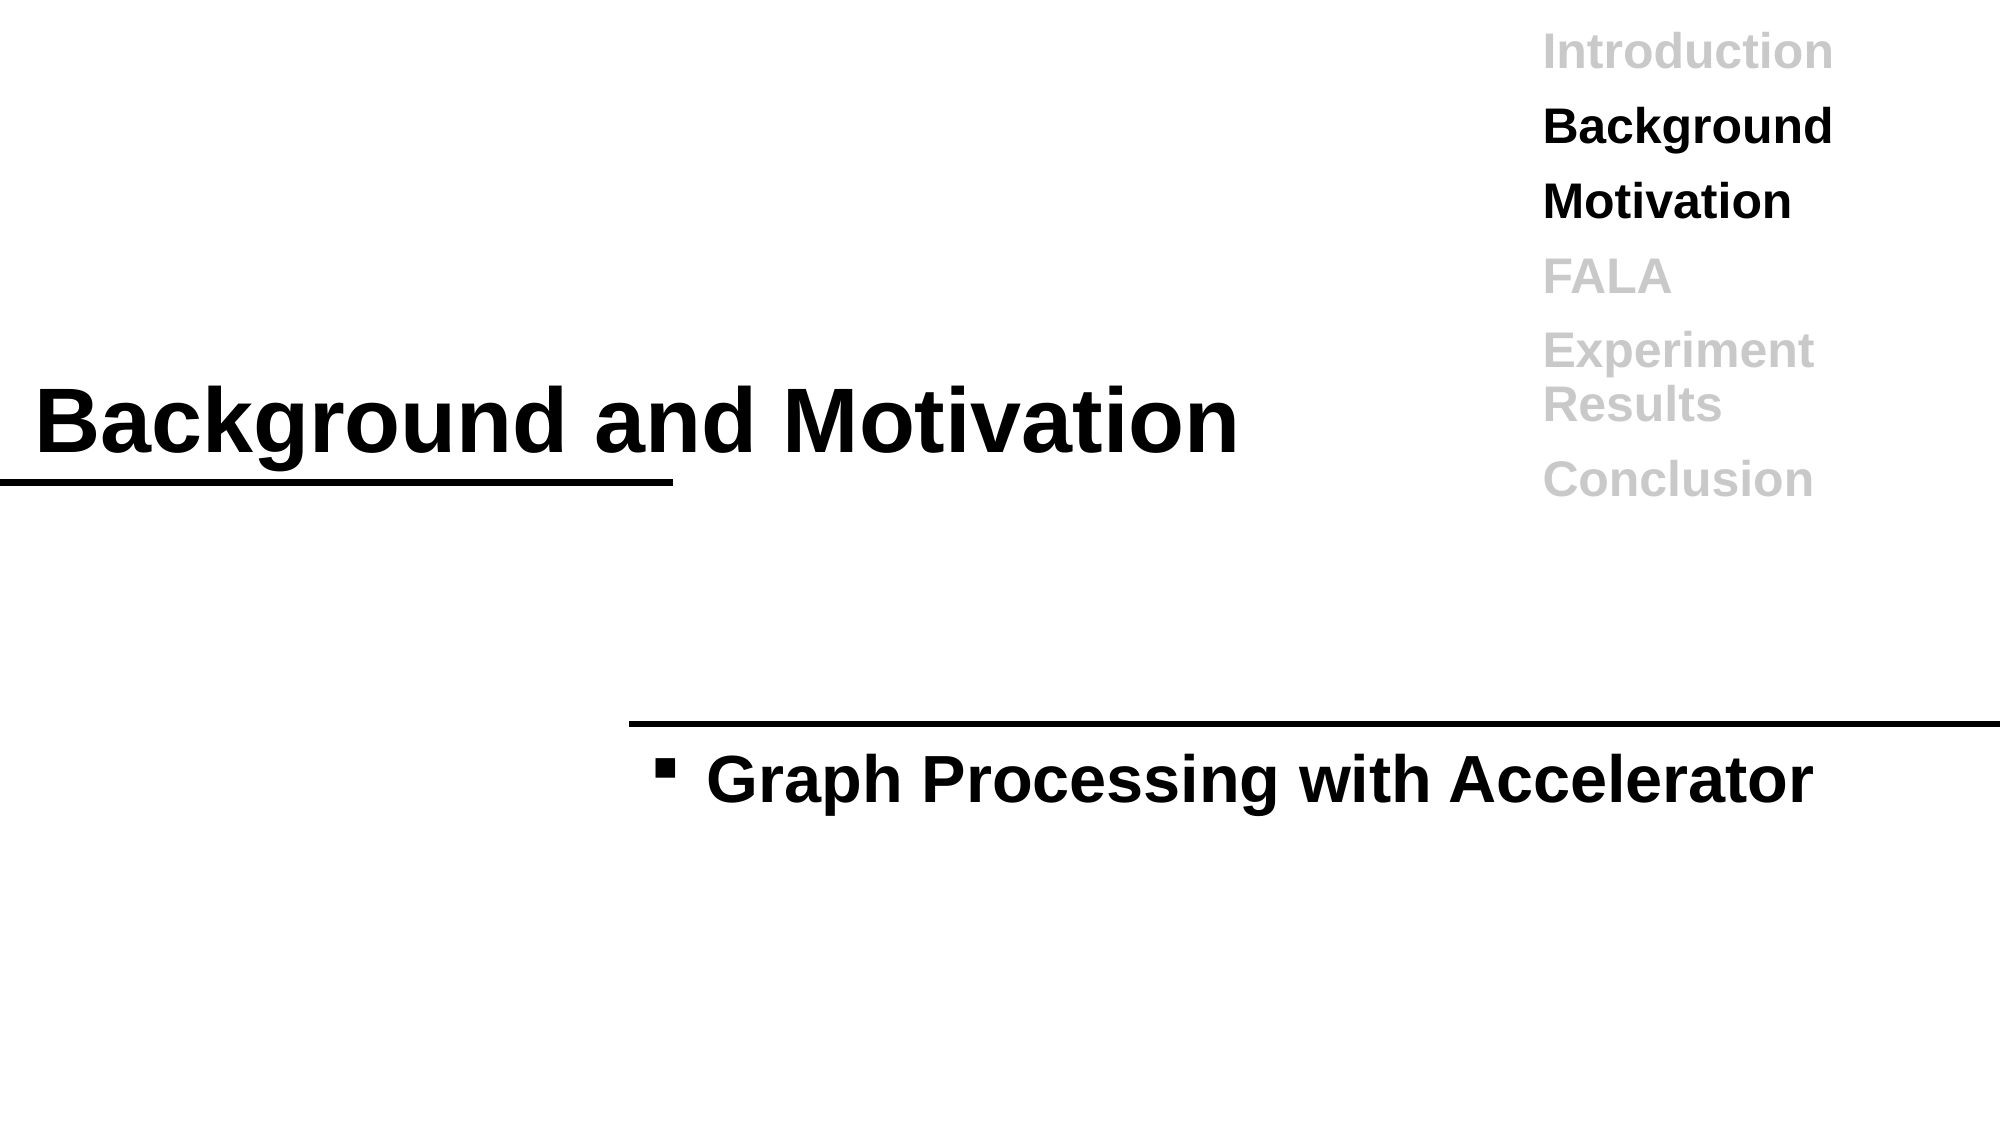

Introduction
Background
Motivation
FALA
Experiment Results
Conclusion
# Background and Motivation
 Graph Processing with Accelerator